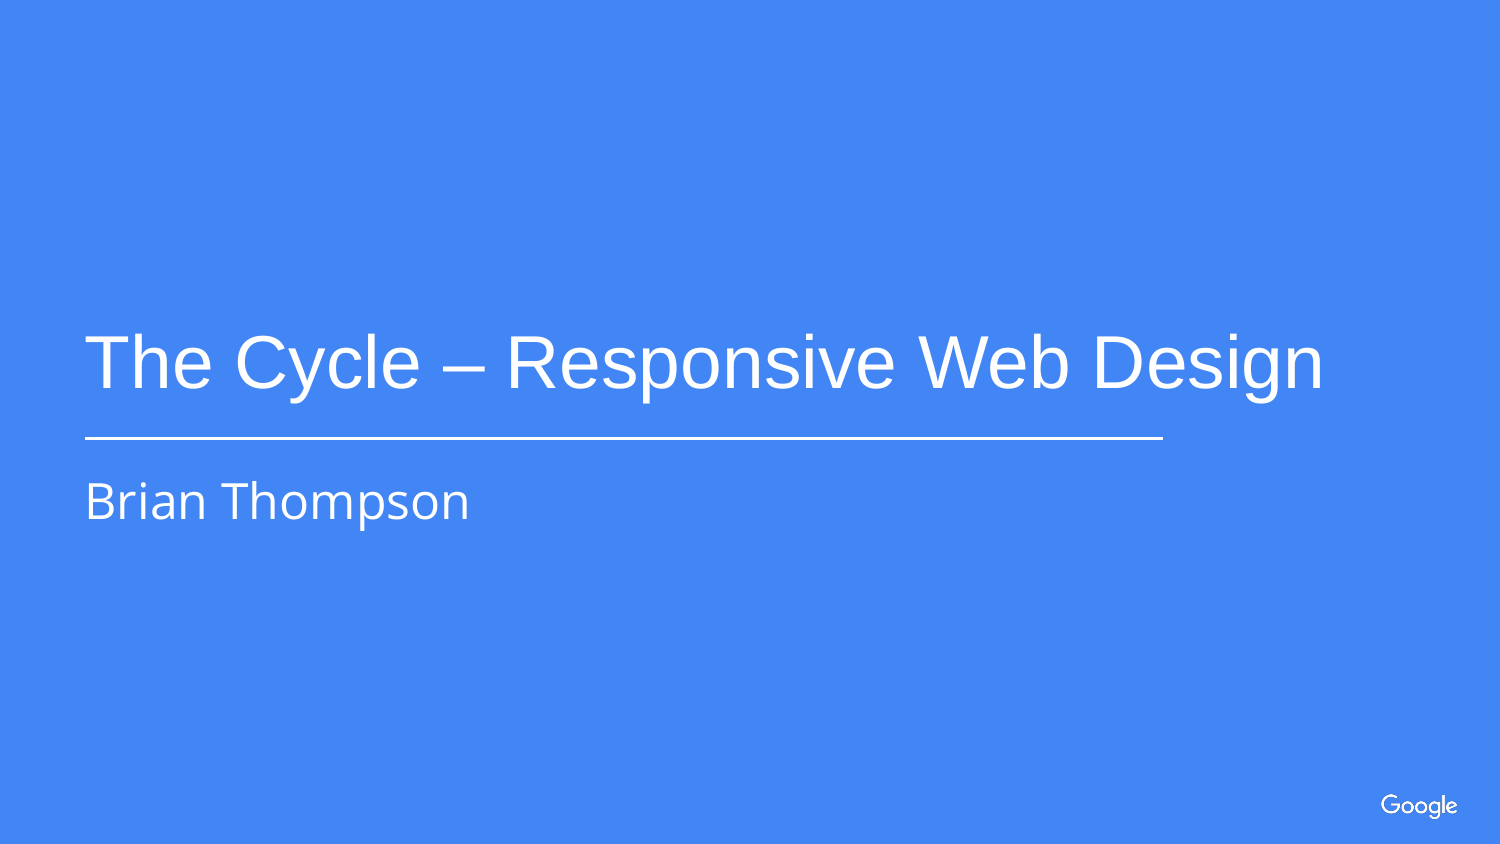

The Cycle – Responsive Web Design
Brian Thompson